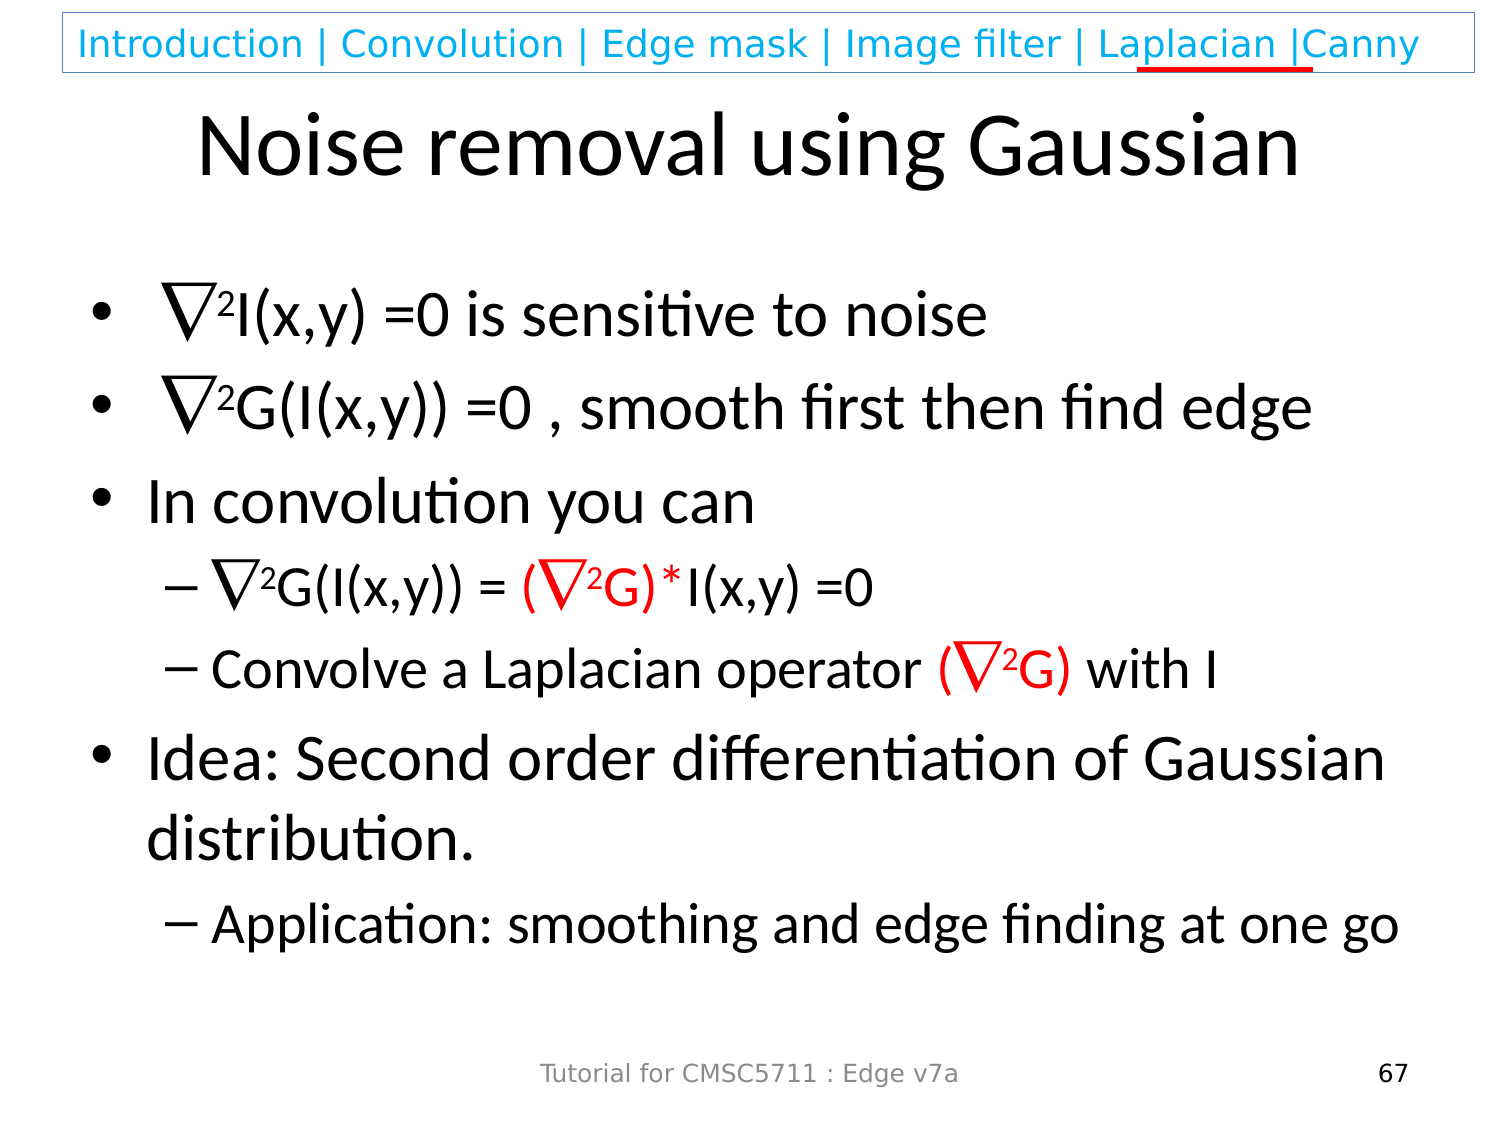

# Noise removal using Gaussian
 ∇2I(x,y) =0 is sensitive to noise
 ∇2G(I(x,y)) =0 , smooth first then find edge
In convolution you can
∇2G(I(x,y)) = (∇2G)*I(x,y) =0
Convolve a Laplacian operator (∇2G) with I
Idea: Second order differentiation of Gaussian distribution.
Application: smoothing and edge finding at one go
Tutorial for CMSC5711 : Edge v7a
67